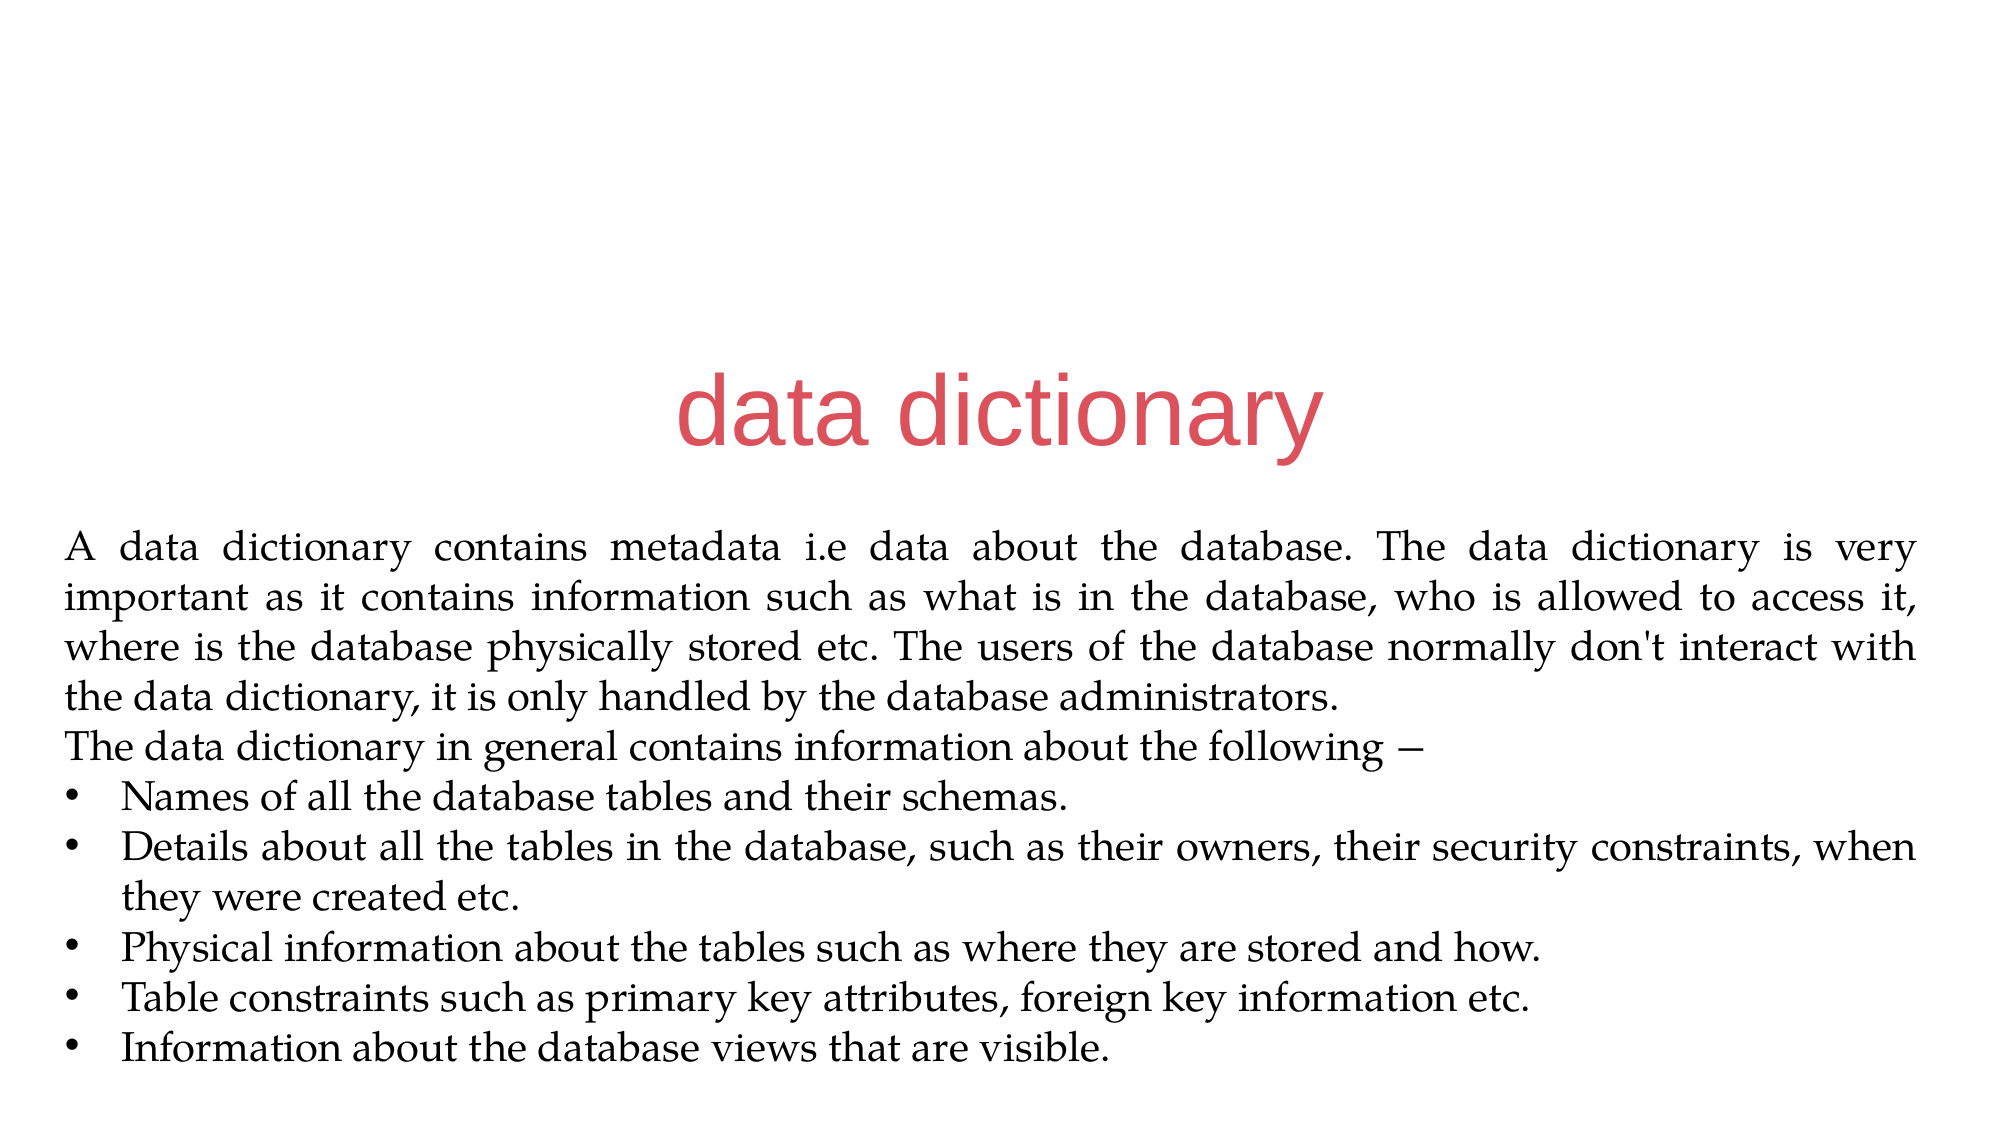

data dictionary
A data dictionary contains metadata i.e data about the database. The data dictionary is very important as it contains information such as what is in the database, who is allowed to access it, where is the database physically stored etc. The users of the database normally don't interact with the data dictionary, it is only handled by the database administrators.
The data dictionary in general contains information about the following −
Names of all the database tables and their schemas.
Details about all the tables in the database, such as their owners, their security constraints, when they were created etc.
Physical information about the tables such as where they are stored and how.
Table constraints such as primary key attributes, foreign key information etc.
Information about the database views that are visible.